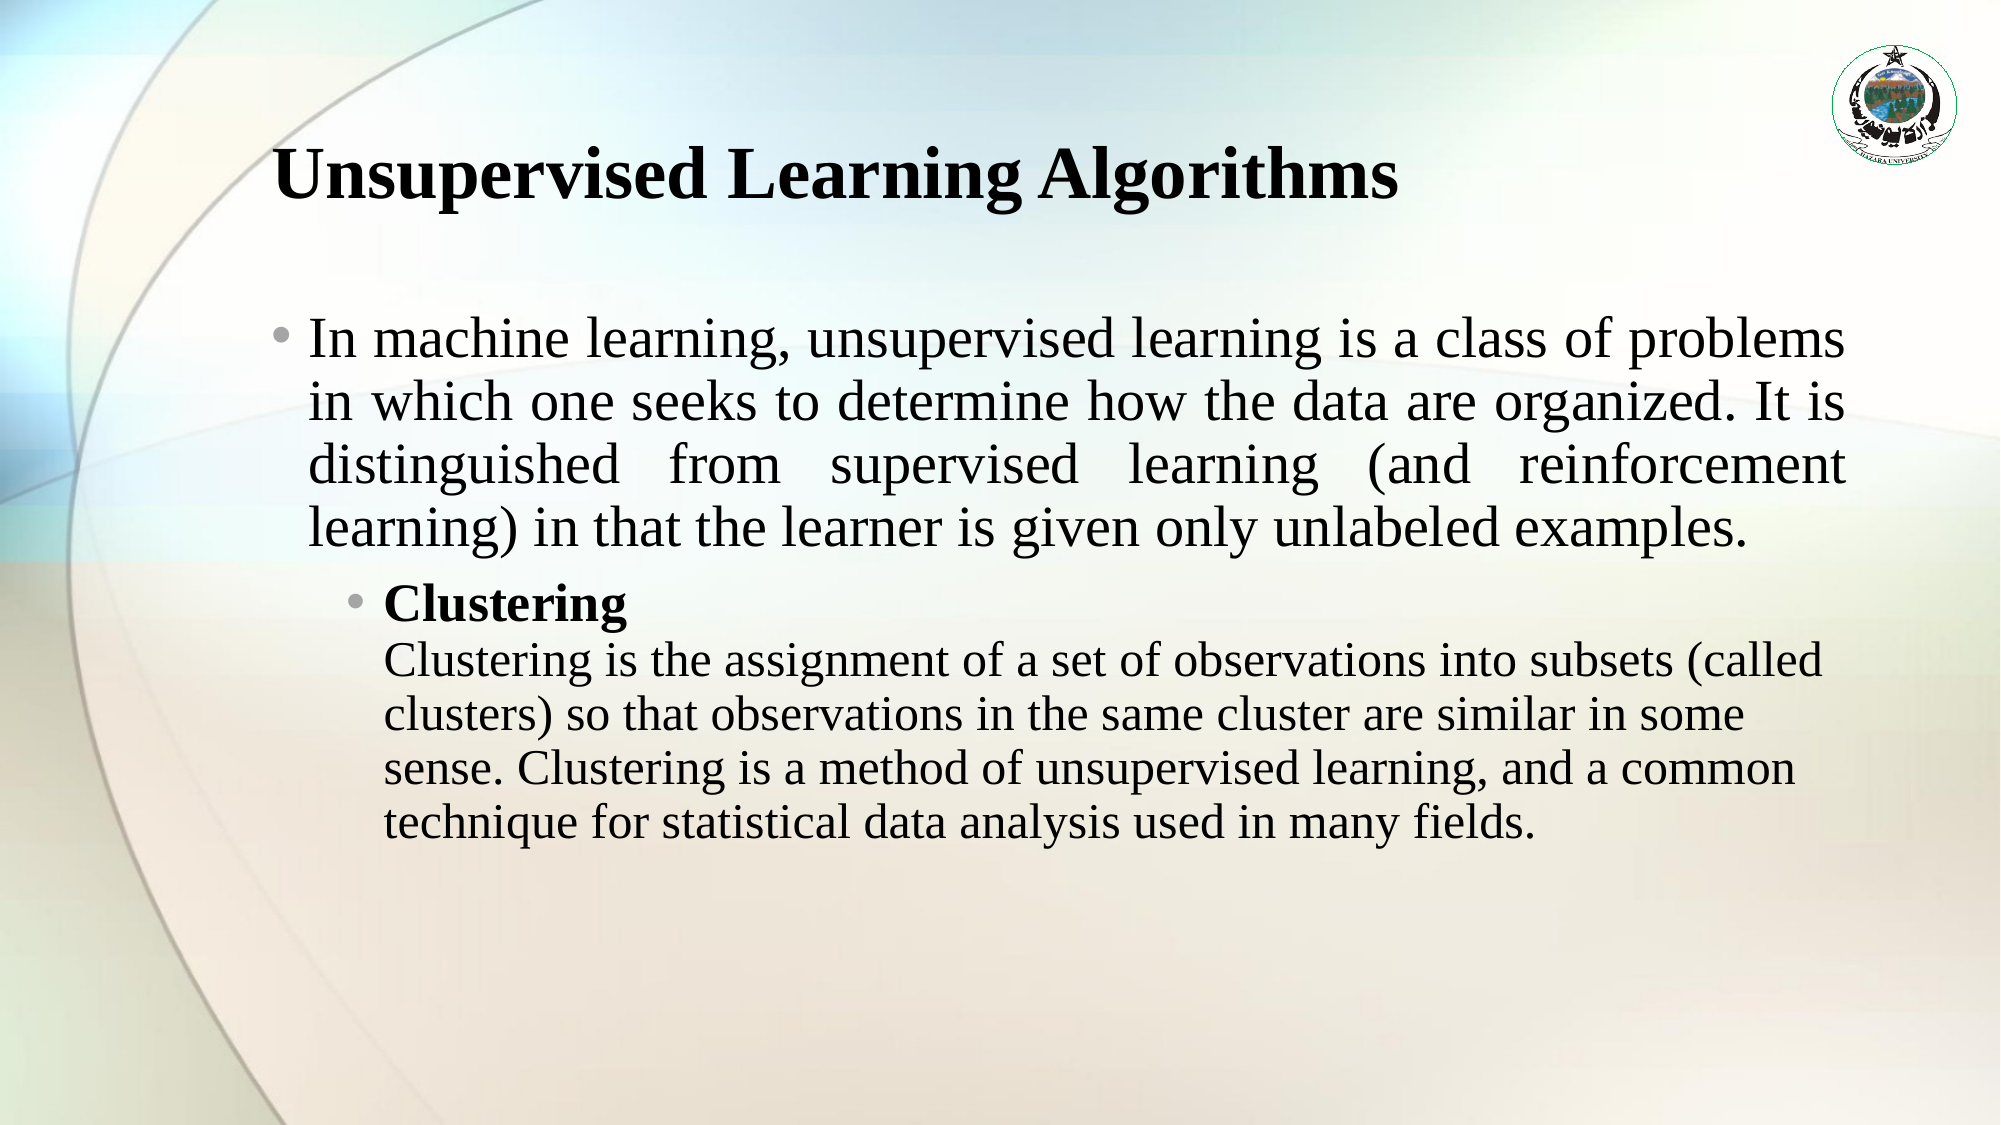

# Unsupervised Learning Algorithms
In machine learning, unsupervised learning is a class of problems in which one seeks to determine how the data are organized. It is distinguished from supervised learning (and reinforcement learning) in that the learner is given only unlabeled examples.
Clustering
Clustering is the assignment of a set of observations into subsets (called clusters) so that observations in the same cluster are similar in some sense. Clustering is a method of unsupervised learning, and a common technique for statistical data analysis used in many fields.